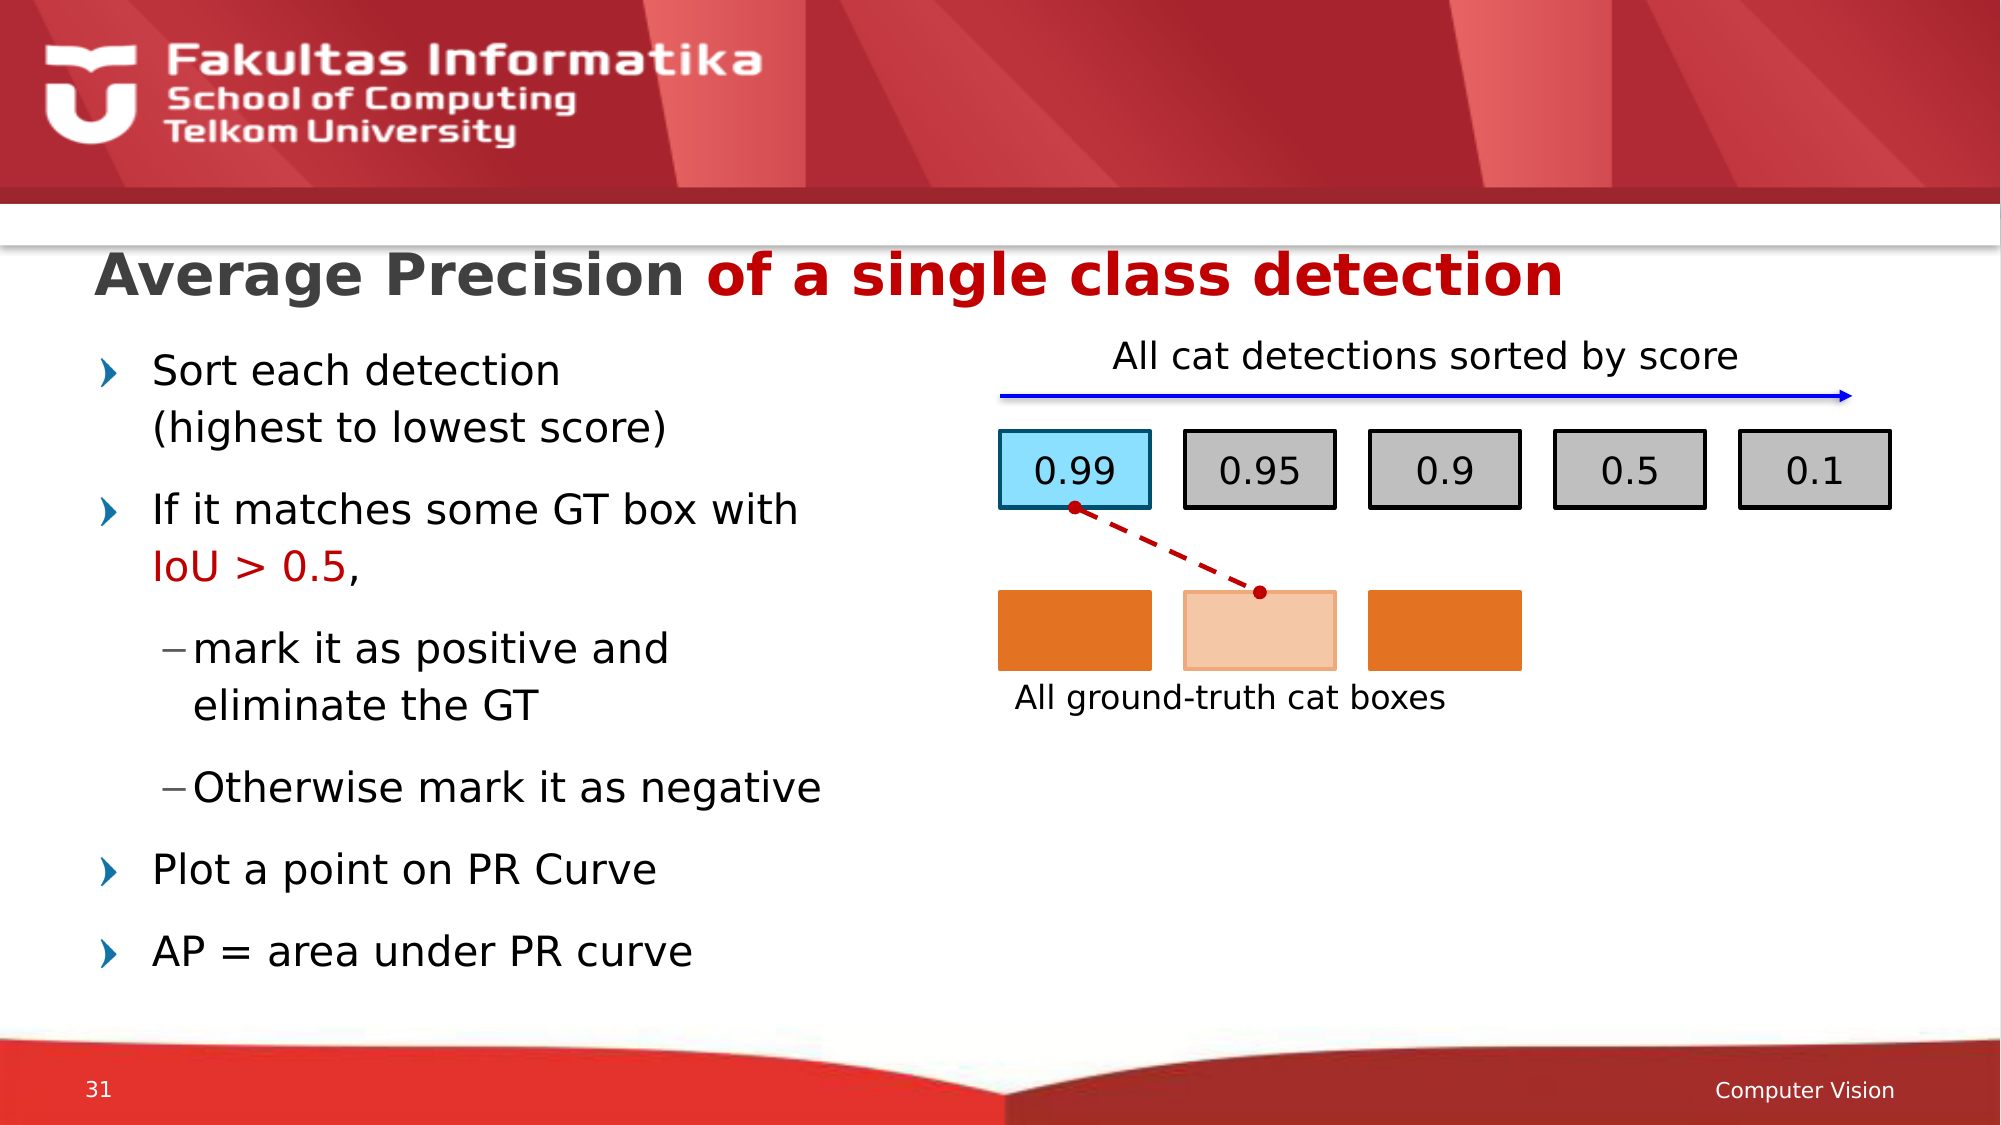

# Average Precision of a single class detection
All cat detections sorted by score
Sort each detection
(highest to lowest score)
If it matches some GT box with IoU > 0.5,
mark it as positive and eliminate the GT
Otherwise mark it as negative
Plot a point on PR Curve
AP = area under PR curve

0.99
0.95
0.9
0.5
0.1

All ground-truth cat boxes
Computer Vision
31